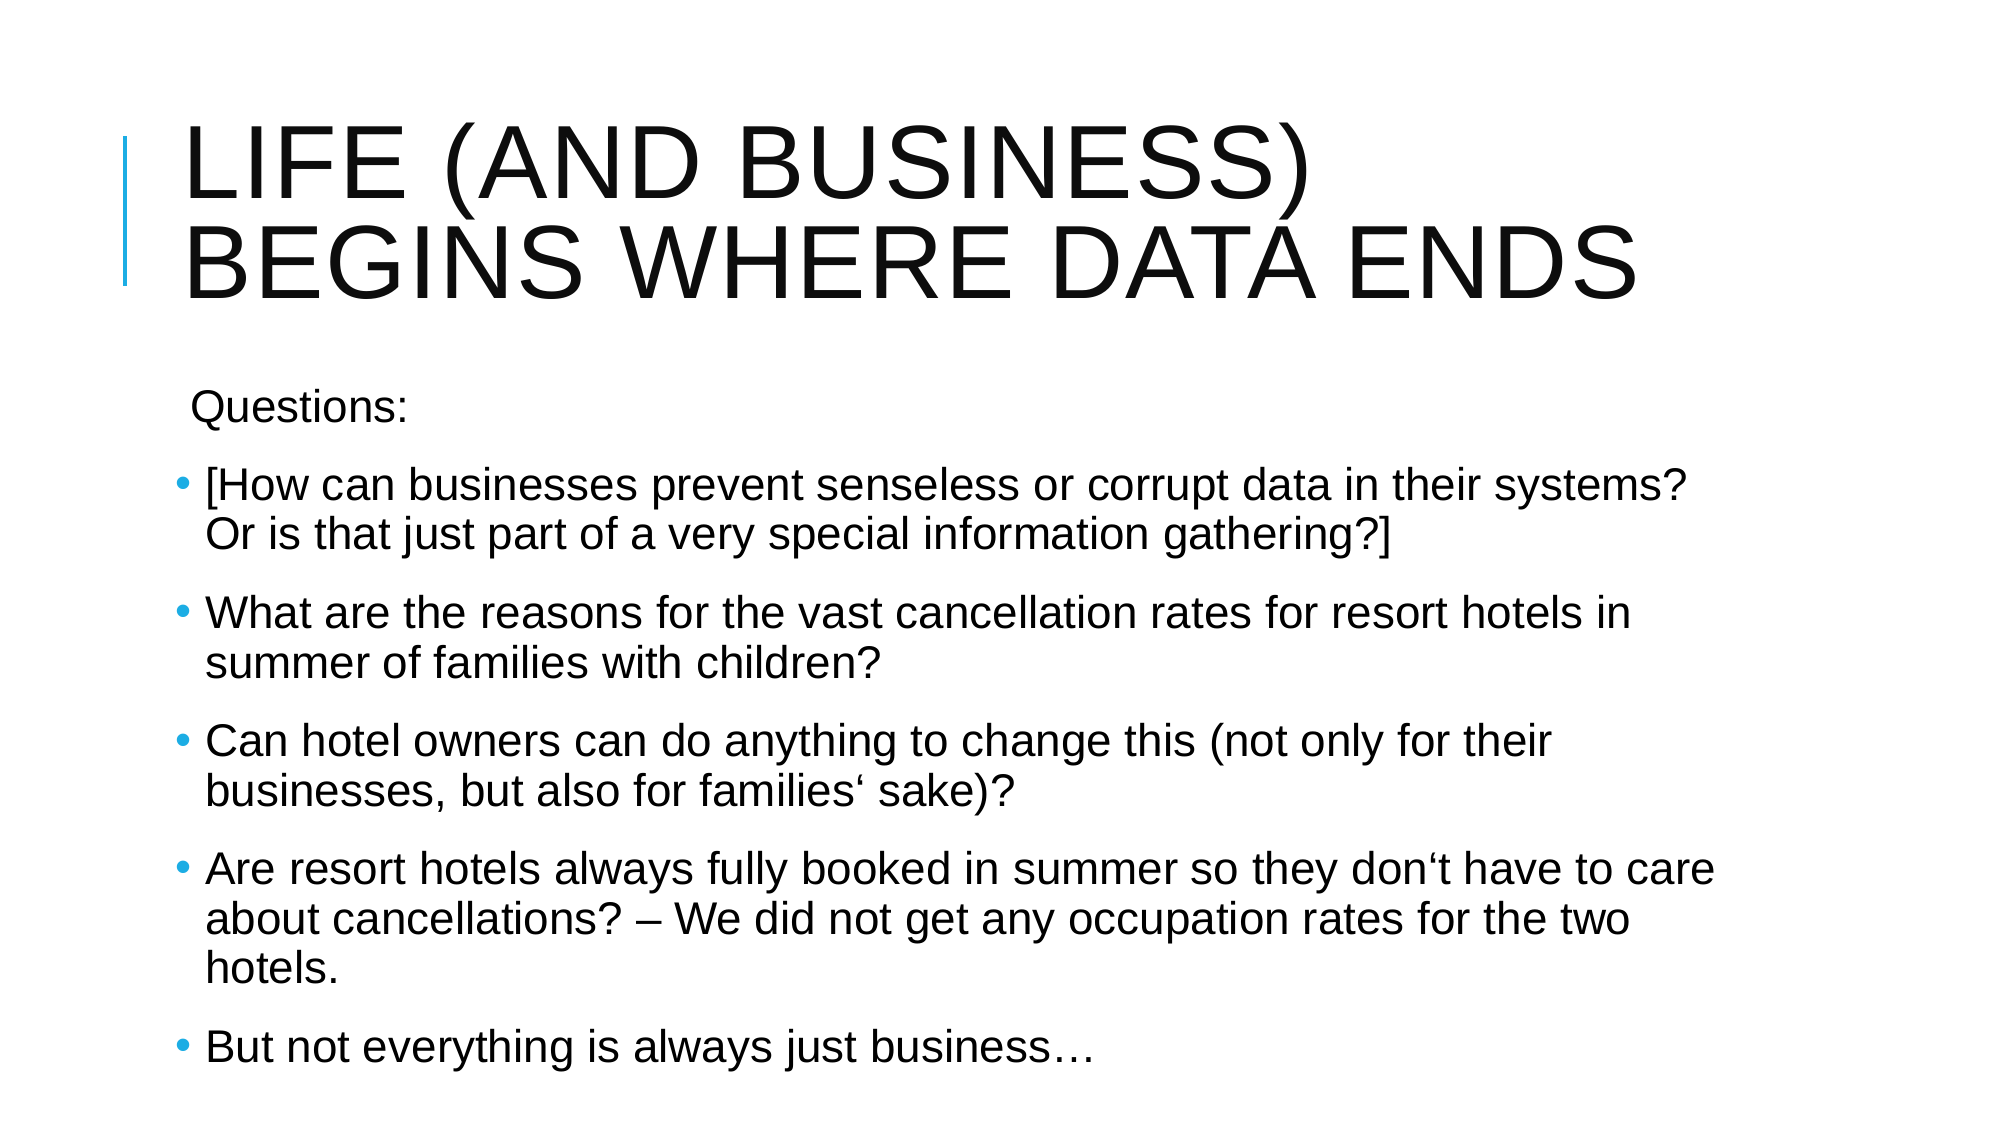

# Life (and business) begins Where data ends
Questions:
[How can businesses prevent senseless or corrupt data in their systems?
Or is that just part of a very special information gathering?]
What are the reasons for the vast cancellation rates for resort hotels in summer of families with children?
Can hotel owners can do anything to change this (not only for their businesses, but also for families‘ sake)?
Are resort hotels always fully booked in summer so they don‘t have to care about cancellations? – We did not get any occupation rates for the two hotels.
But not everything is always just business…